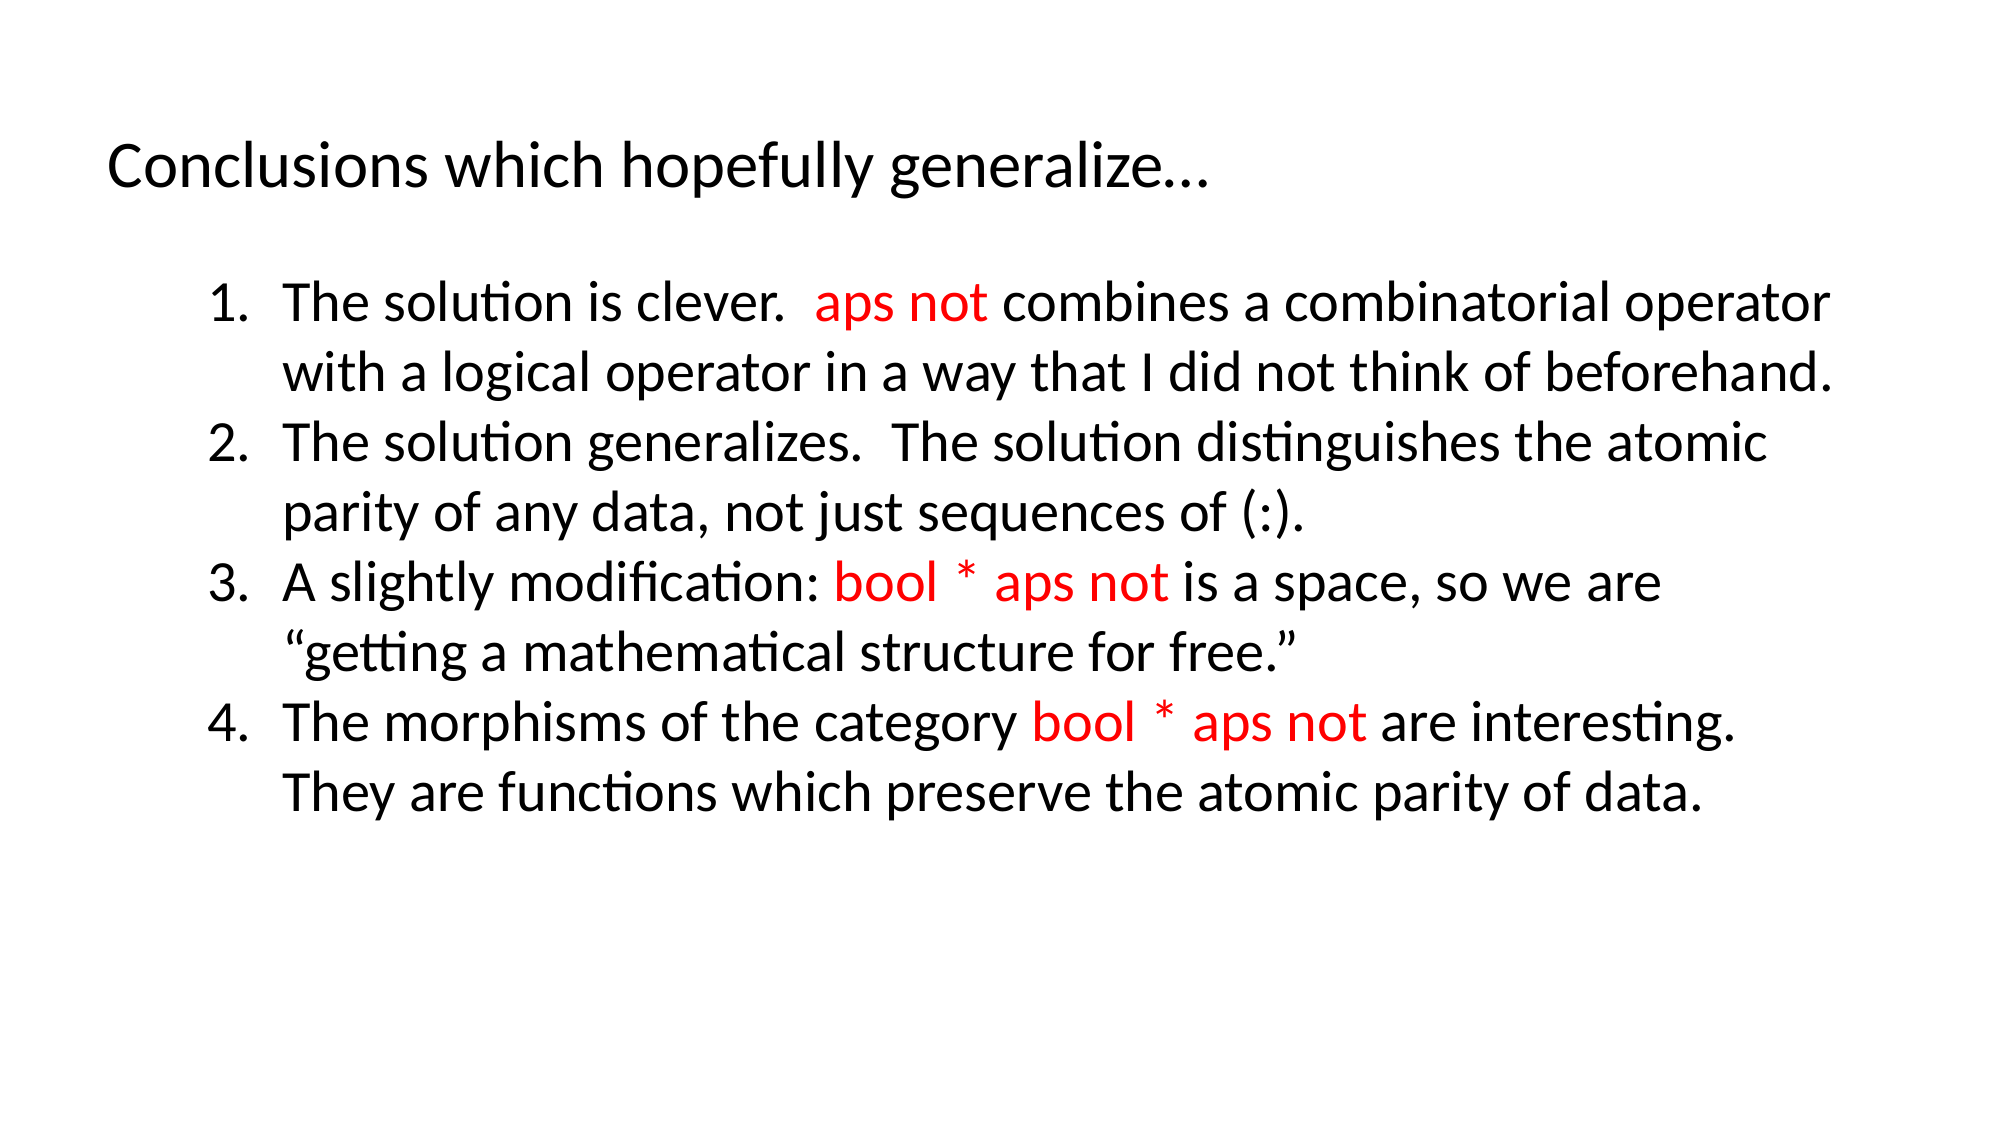

Conclusions which hopefully generalize…
The solution is clever.  aps not combines a combinatorial operator with a logical operator in a way that I did not think of beforehand.
The solution generalizes.  The solution distinguishes the atomic parity of any data, not just sequences of (:).
A slightly modification: bool * aps not is a space, so we are “getting a mathematical structure for free.”
The morphisms of the category bool * aps not are interesting.  They are functions which preserve the atomic parity of data.